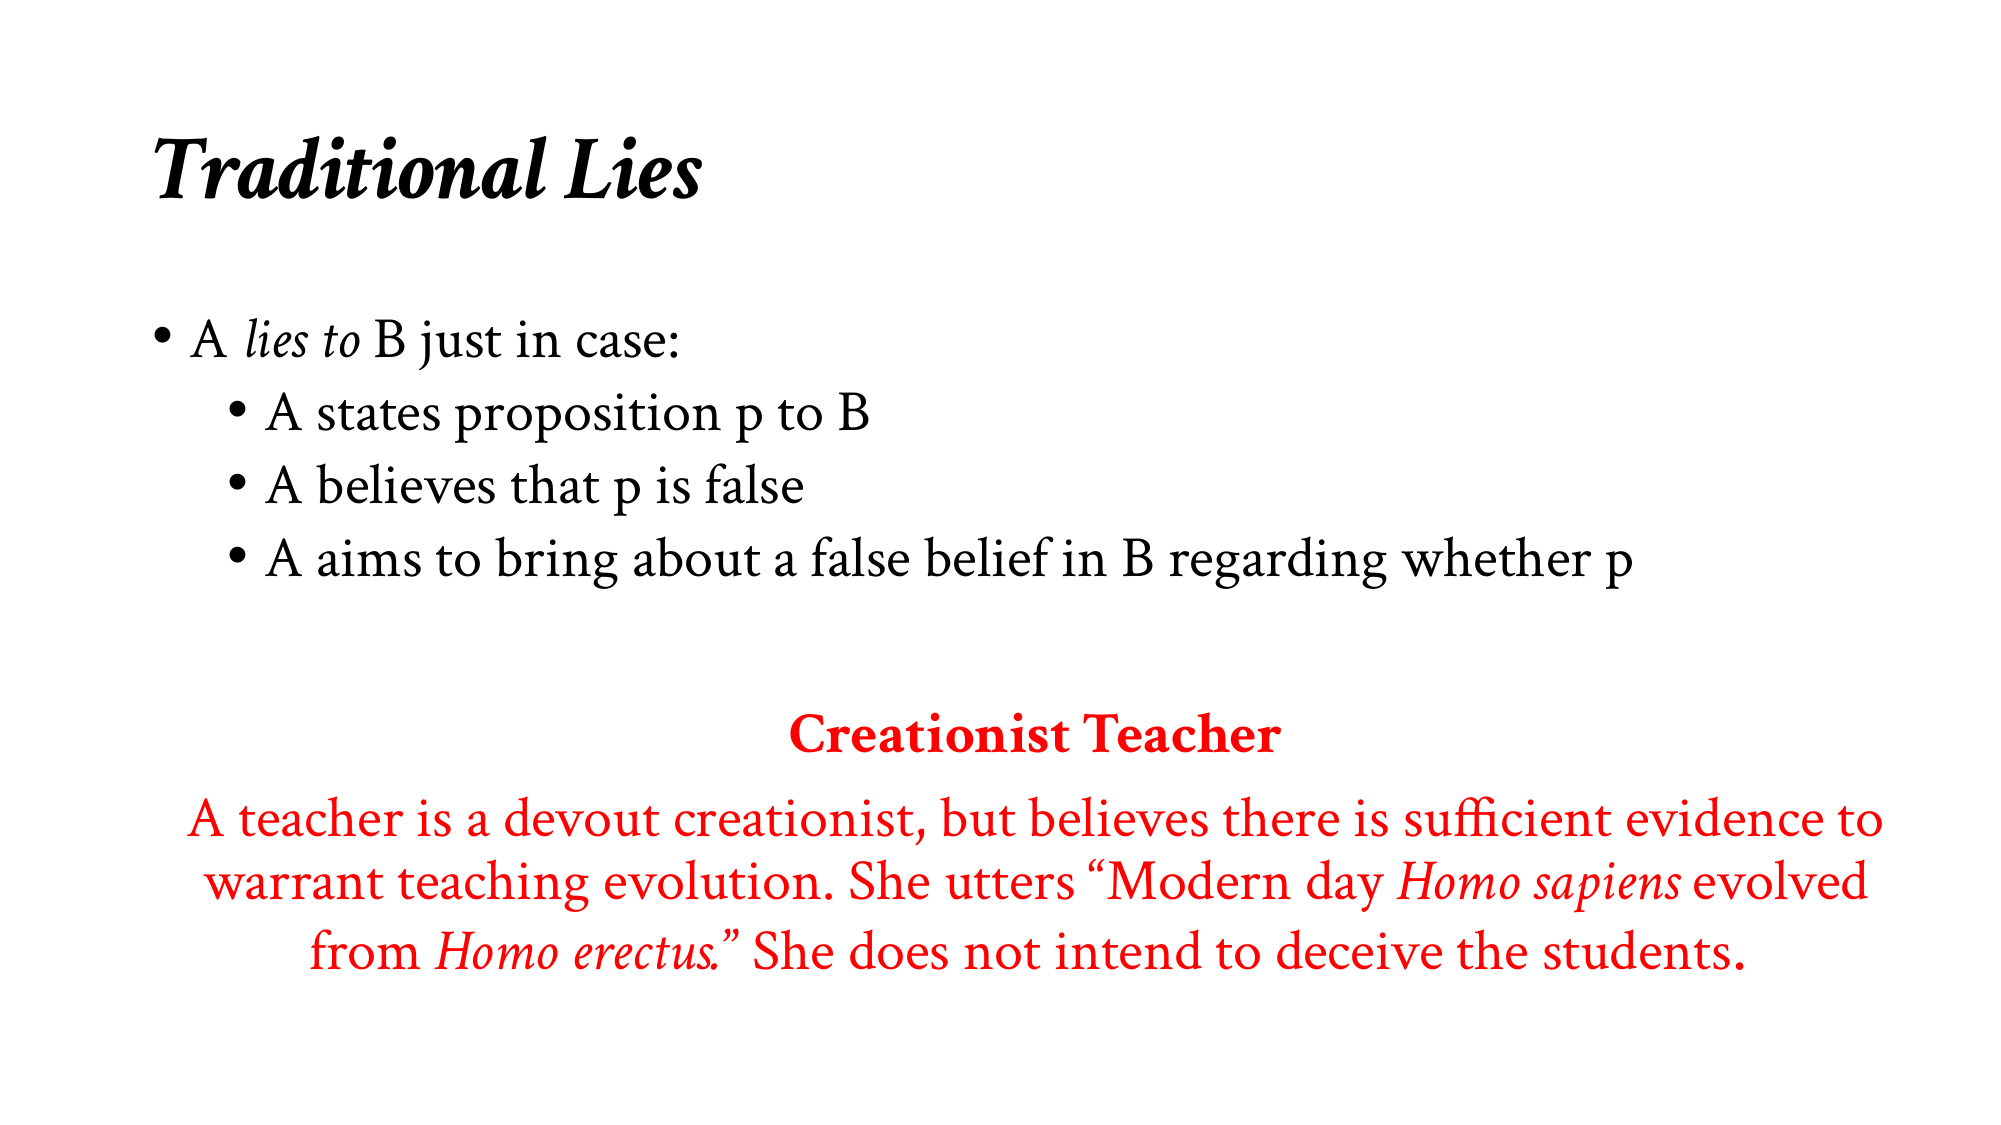

# Traditional Lies
A lies to B just in case:
A states proposition p to B
A believes that p is false
A aims to bring about a false belief in B regarding whether p

Creationist Teacher
A teacher is a devout creationist, but believes there is sufficient evidence to warrant teaching evolution. She utters “Modern day Homo sapiens evolved from Homo erectus.” She does not intend to deceive the students.